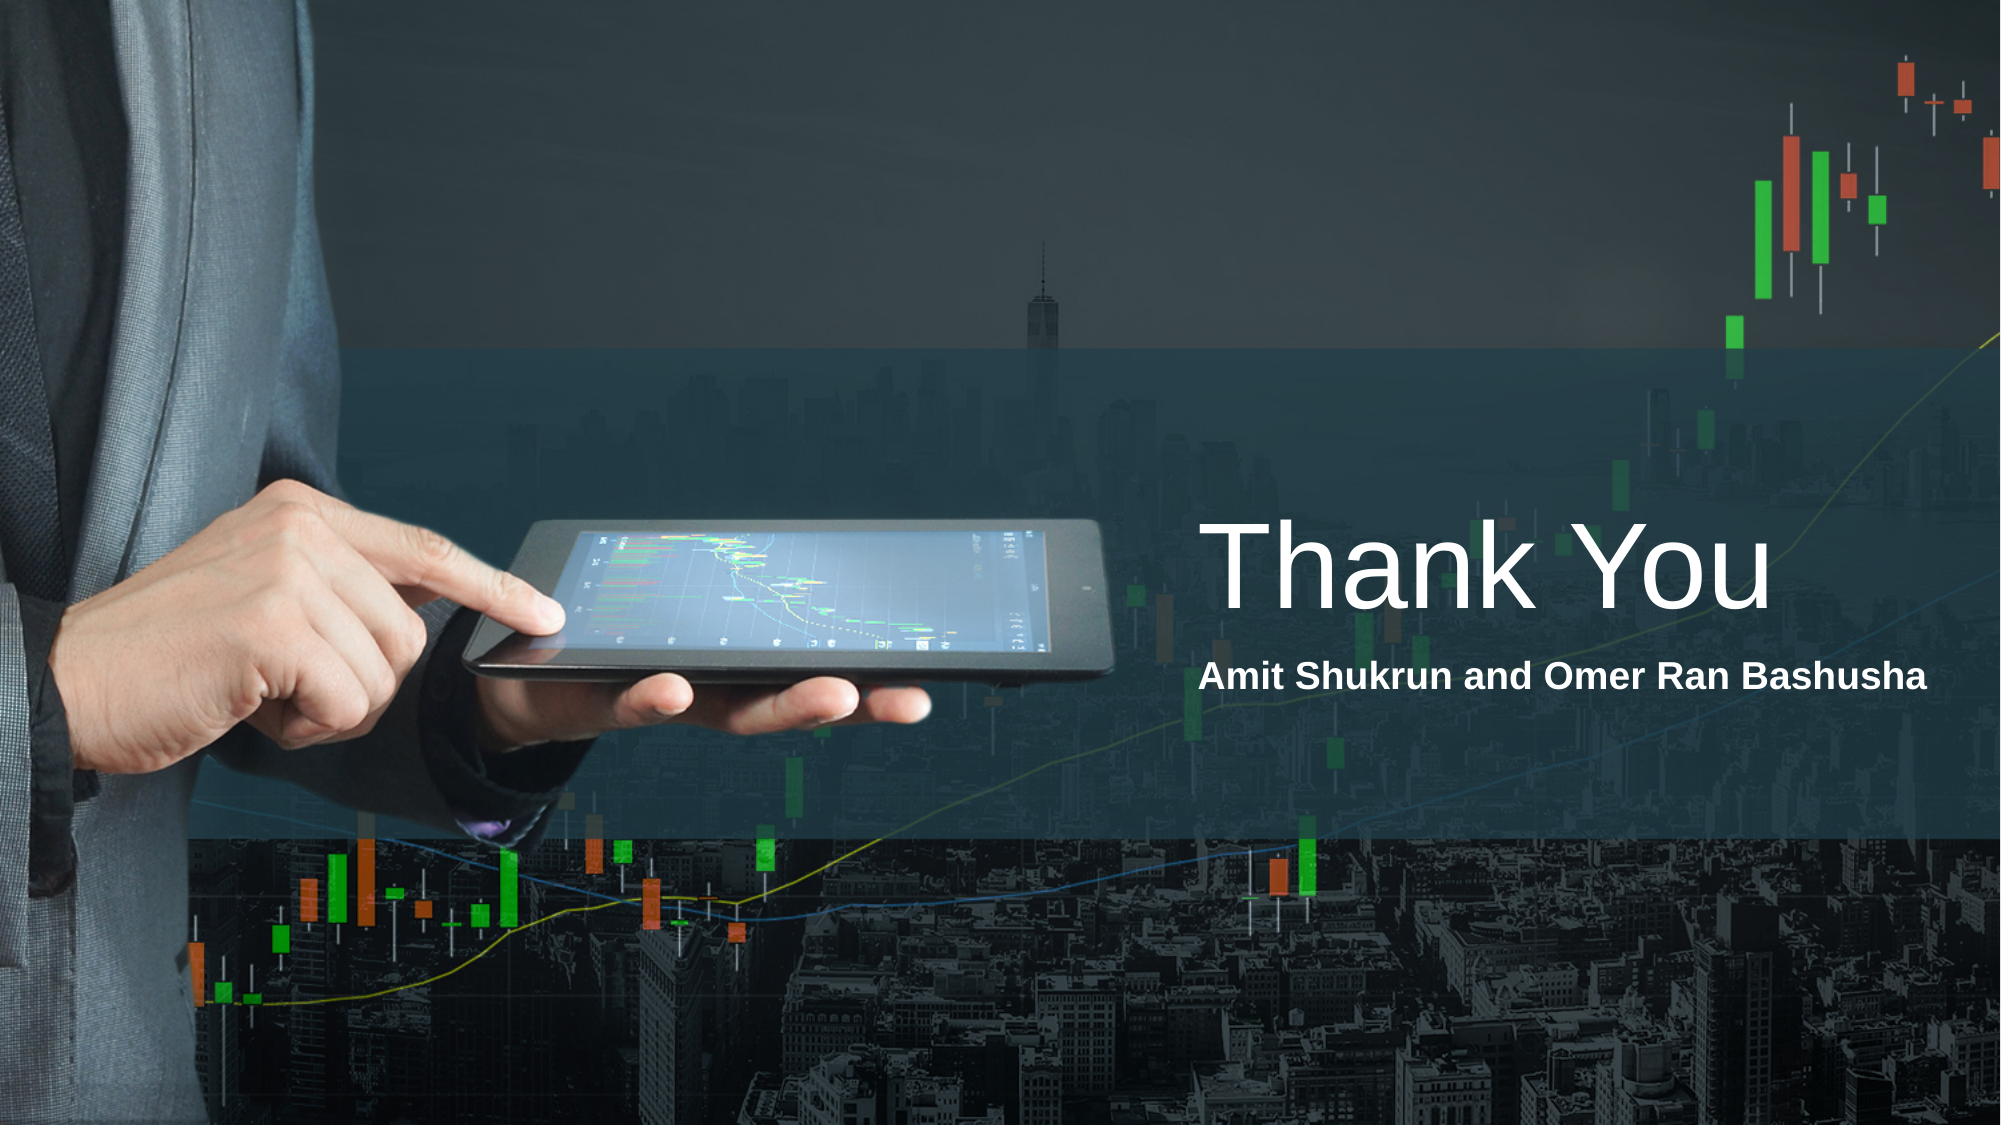

Thank You
Amit Shukrun and Omer Ran Bashusha